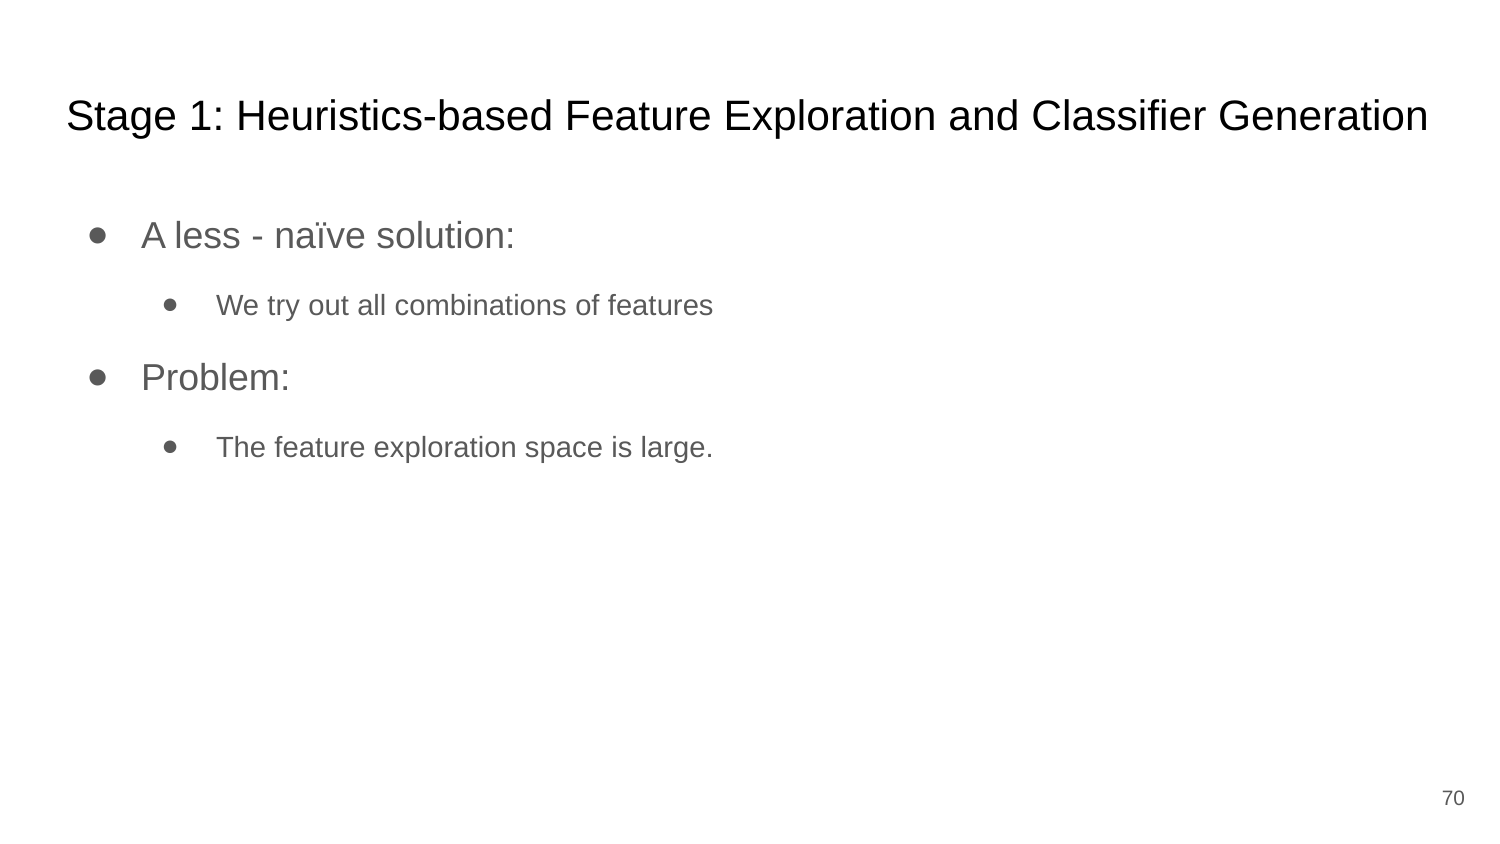

# Stage 1: Heuristics-based Feature Exploration and Classifier Generation
A less - naïve solution:
We try out all combinations of features
Problem:
The feature exploration space is large.
70